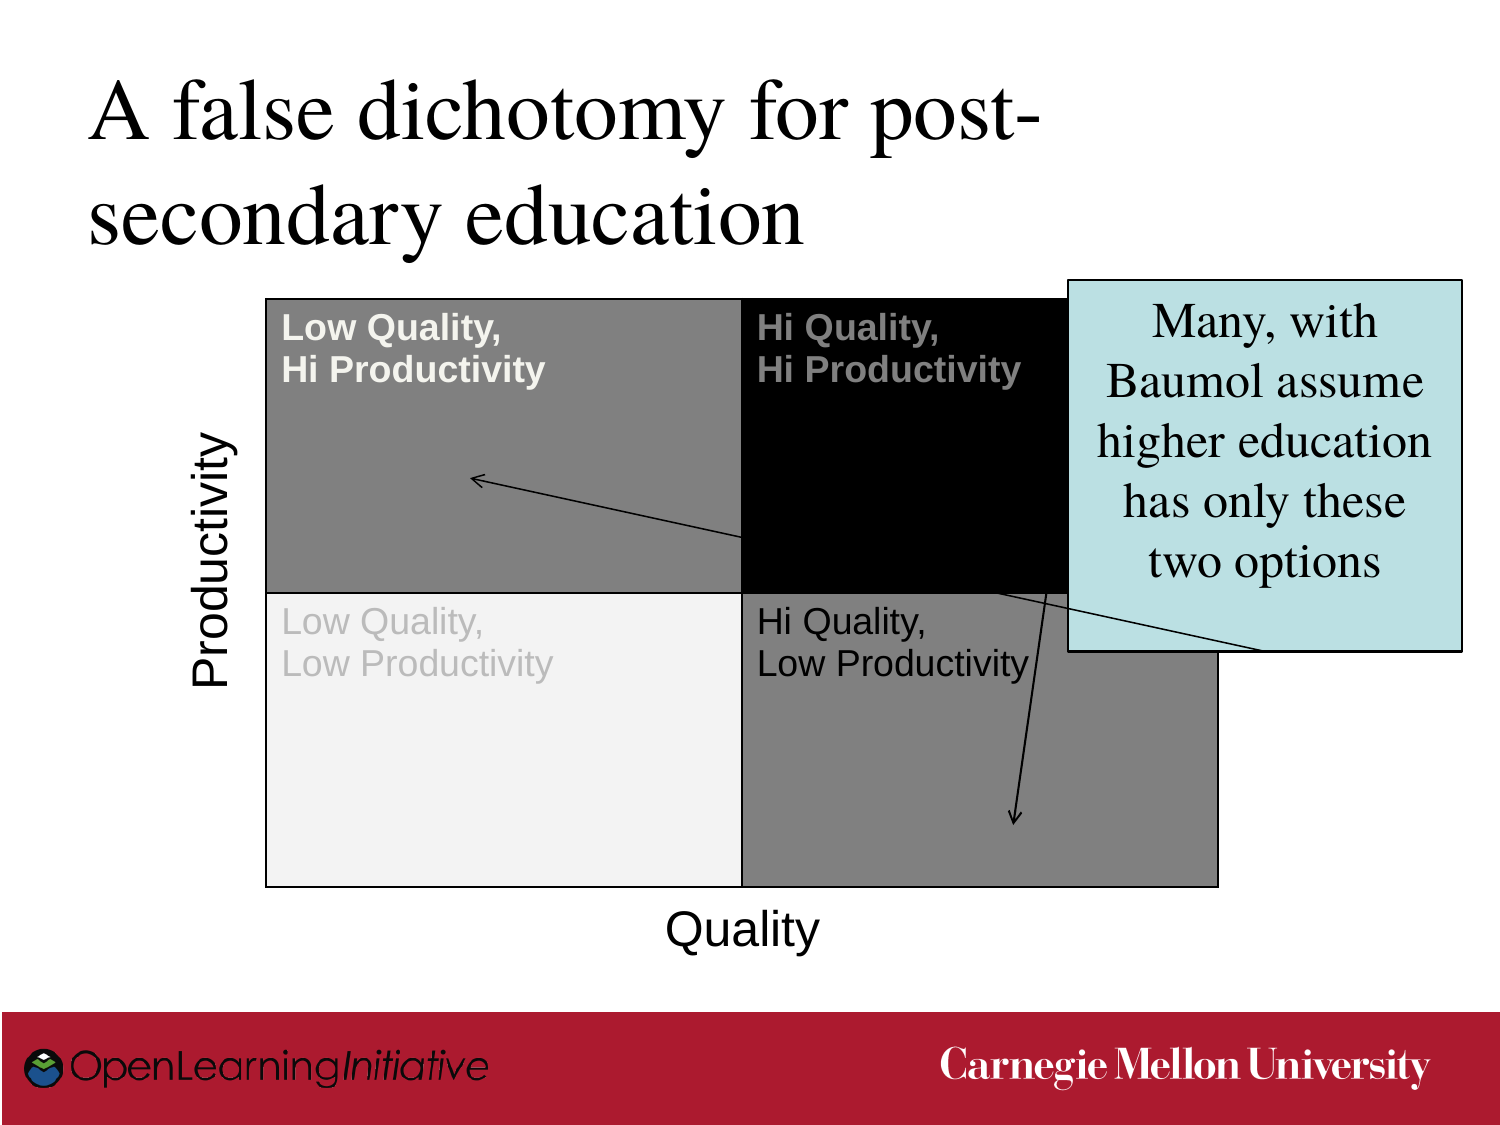

# A false dichotomy for post-secondary education
Many, with Baumol assume higher education has only these two options
| Low Quality, Hi Productivity | Hi Quality, Hi Productivity |
| --- | --- |
| Low Quality, Low Productivity | Hi Quality, Low Productivity |
Productivity
Quality